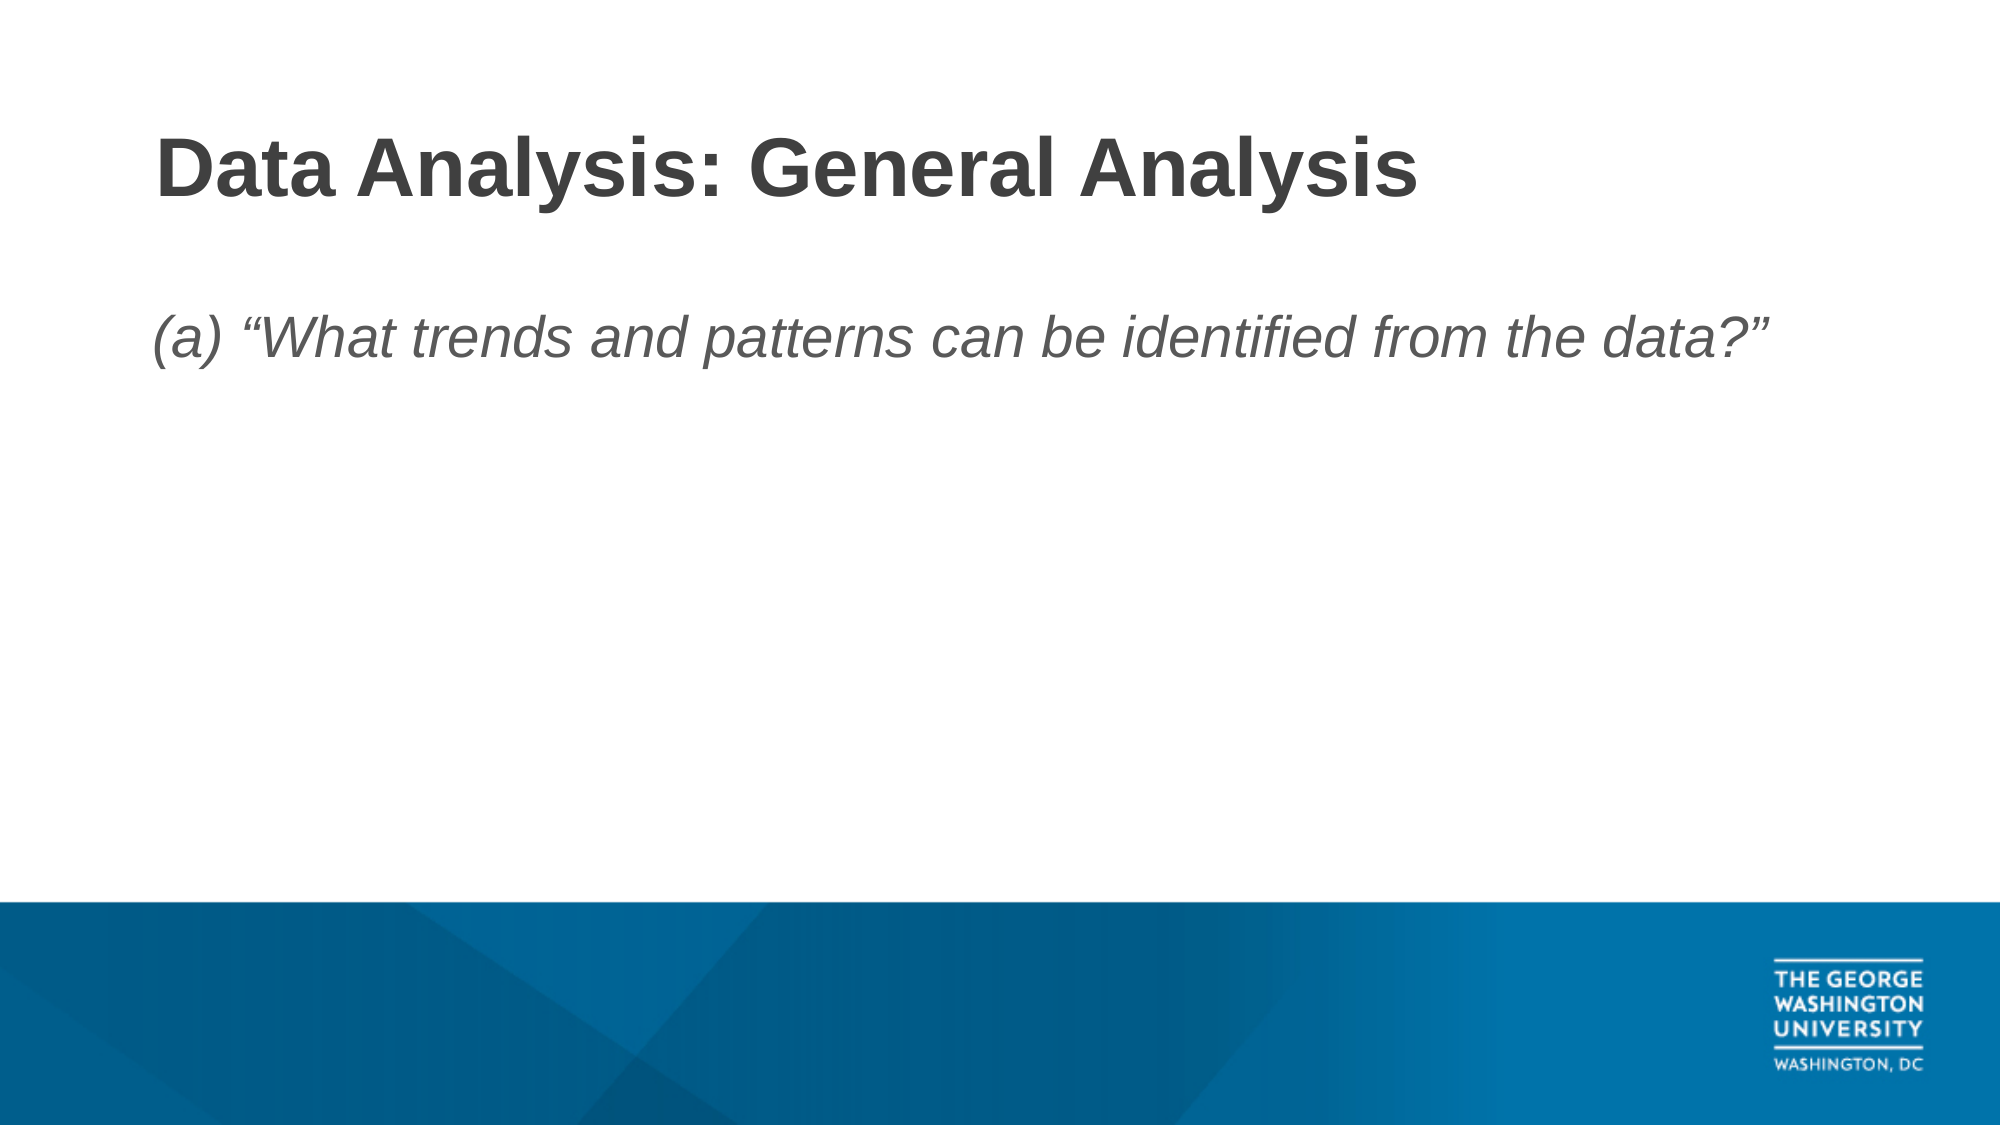

# Data Analysis: General Analysis
(a) “What trends and patterns can be identified from the data?”